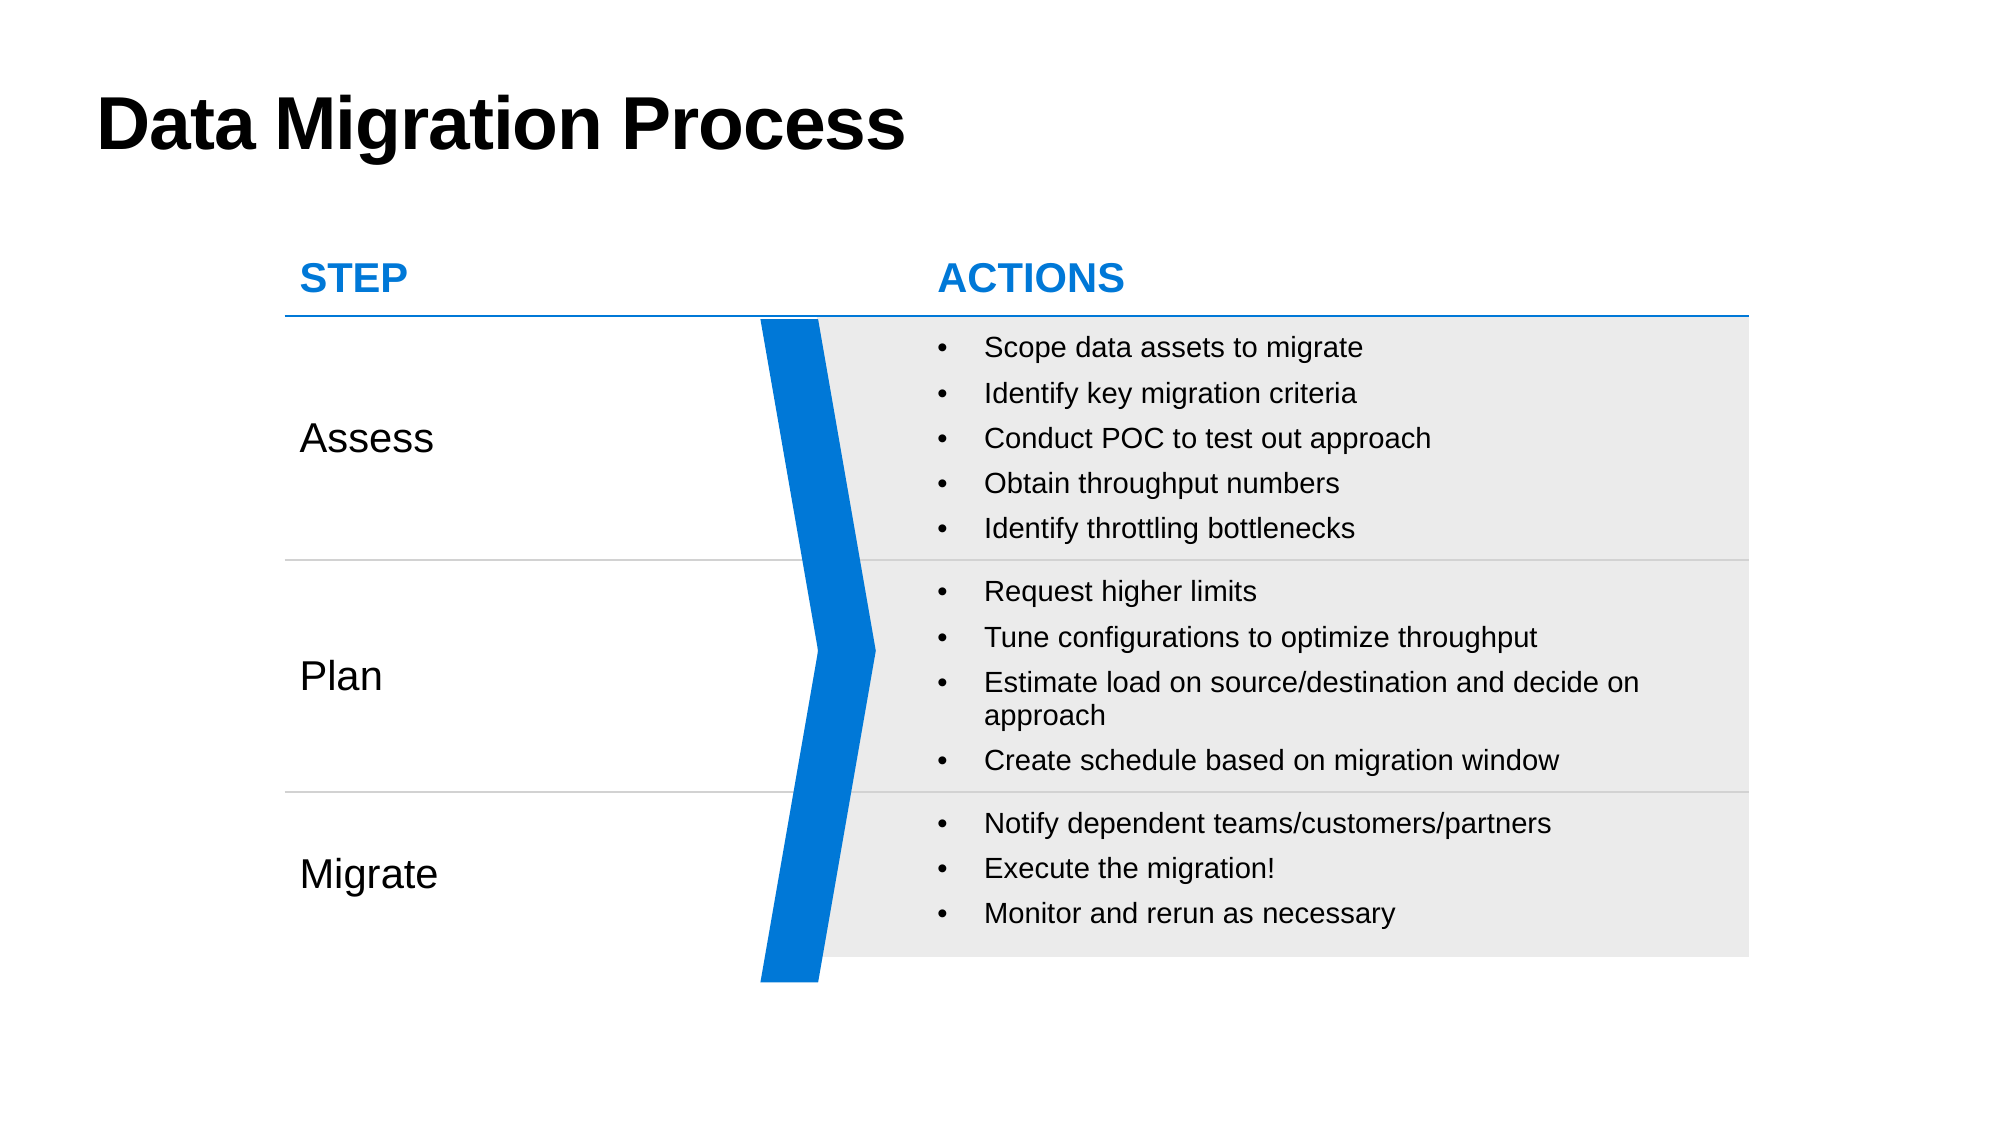

# Data Migration Process
| STEP | ACTIONS |
| --- | --- |
| Assess | Scope data assets to migrate Identify key migration criteria Conduct POC to test out approach Obtain throughput numbers Identify throttling bottlenecks |
| Plan | Request higher limits Tune configurations to optimize throughput Estimate load on source/destination and decide on approach Create schedule based on migration window |
| Migrate | Notify dependent teams/customers/partners Execute the migration! Monitor and rerun as necessary |